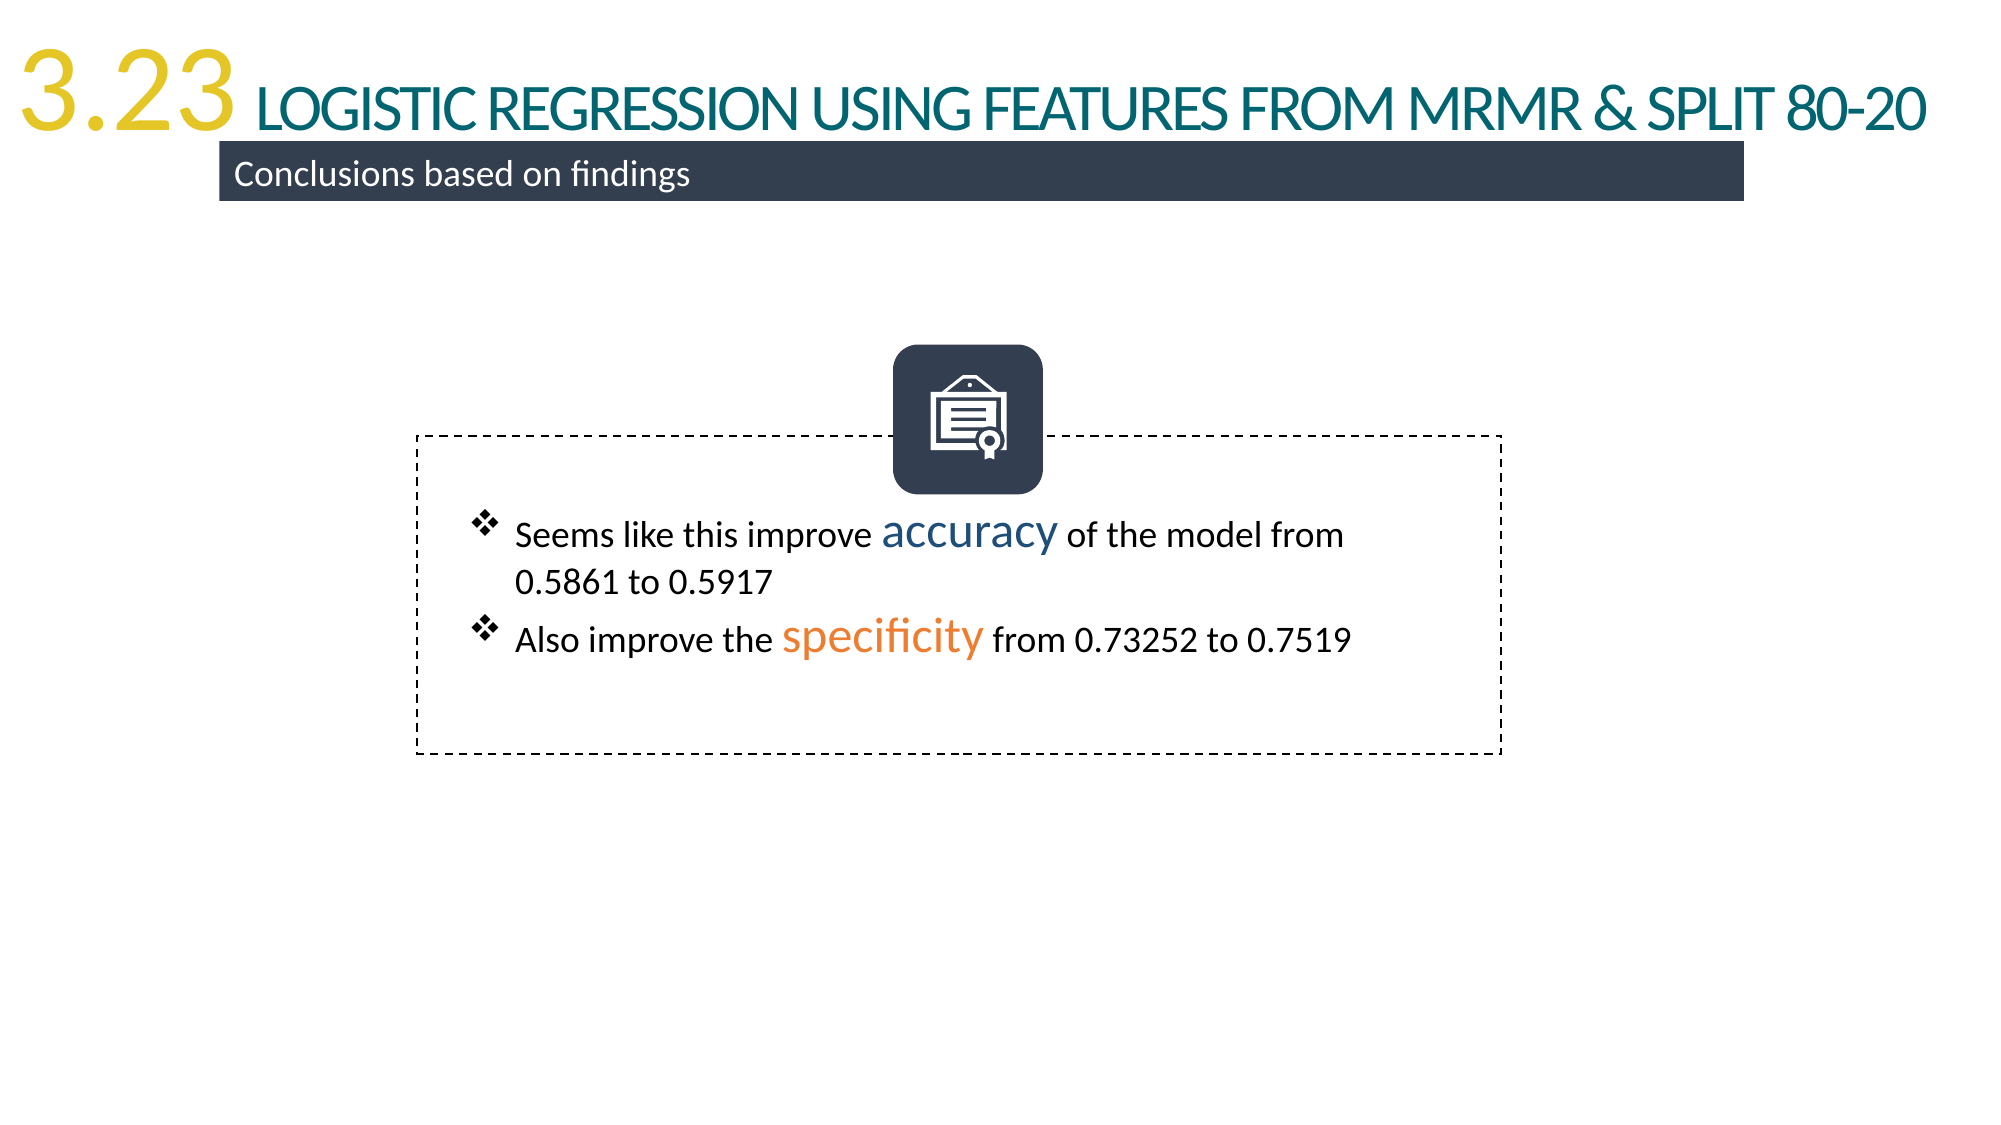

3.23 LOGISTIC REGRESSION USING FEATURES FROM MRMR & SPLIT 80-20
Conclusions based on findings

Seems like this improve accuracy of the model from 0.5861 to 0.5917
Also improve the specificity from 0.73252 to 0.7519